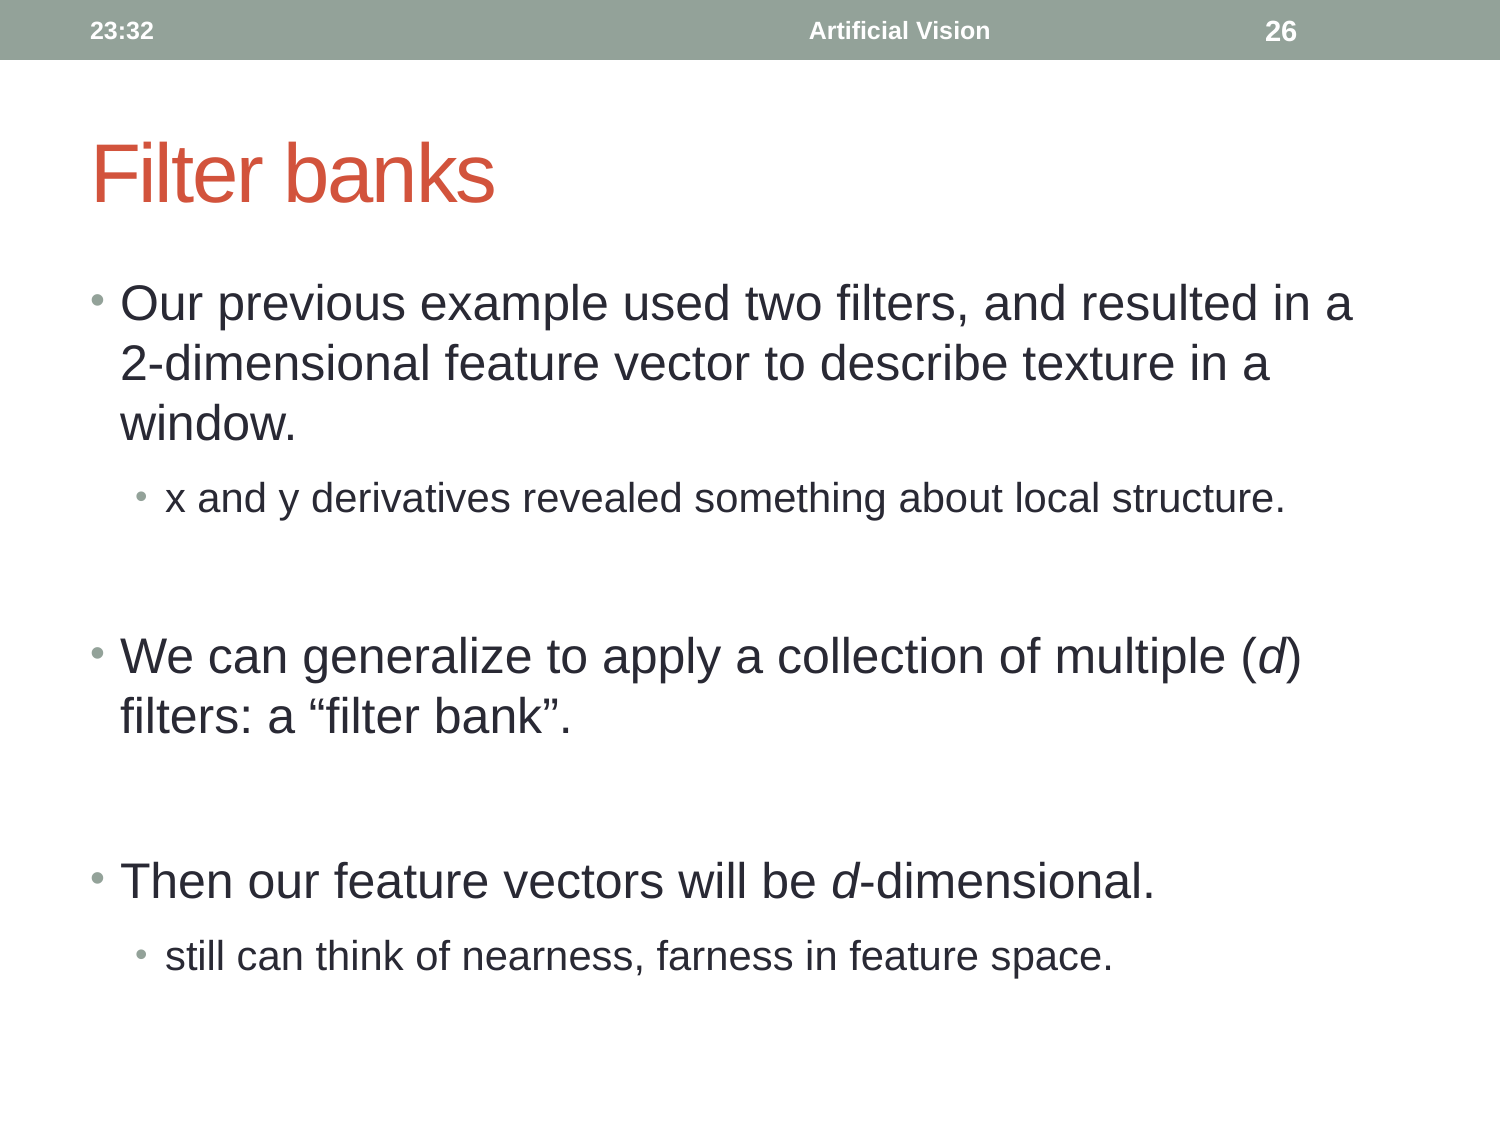

23:32
Artificial Vision
26
# Filter banks
Our previous example used two filters, and resulted in a 2-dimensional feature vector to describe texture in a window.
x and y derivatives revealed something about local structure.

We can generalize to apply a collection of multiple (d) filters: a “filter bank”.

Then our feature vectors will be d-dimensional.
still can think of nearness, farness in feature space.